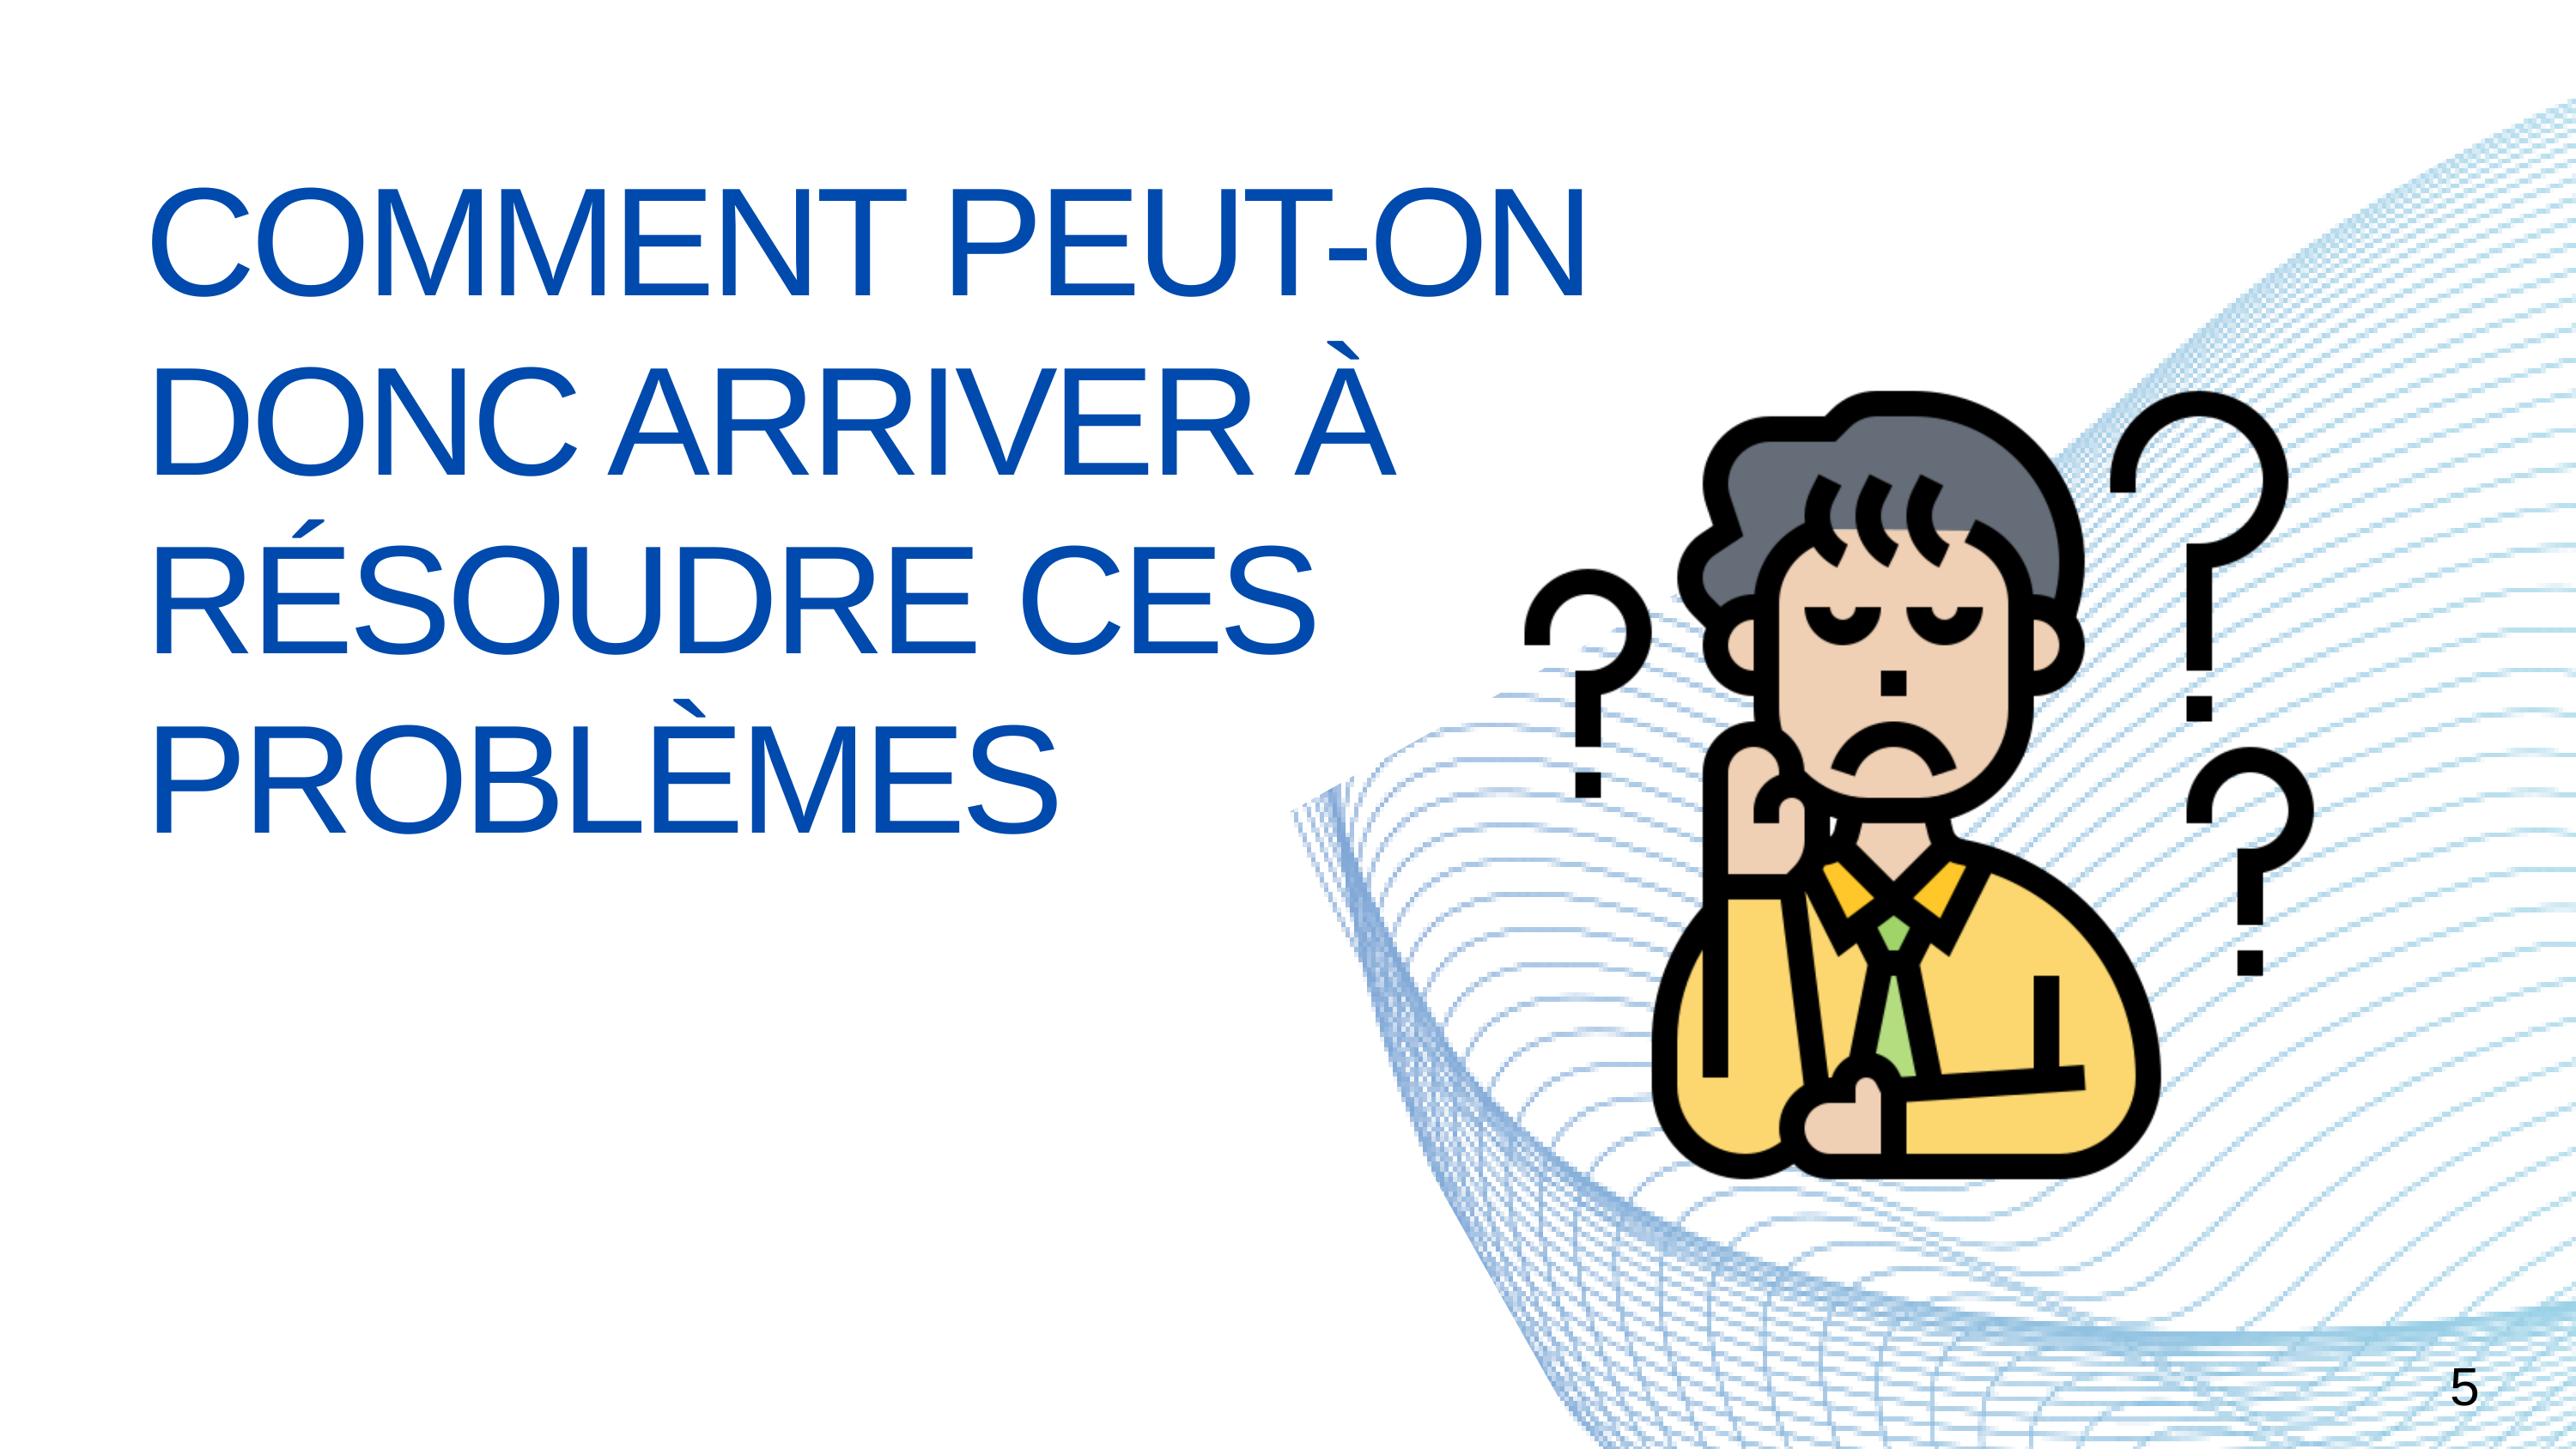

COMMENT PEUT-ON DONC ARRIVER À RÉSOUDRE CES PROBLÈMES

5